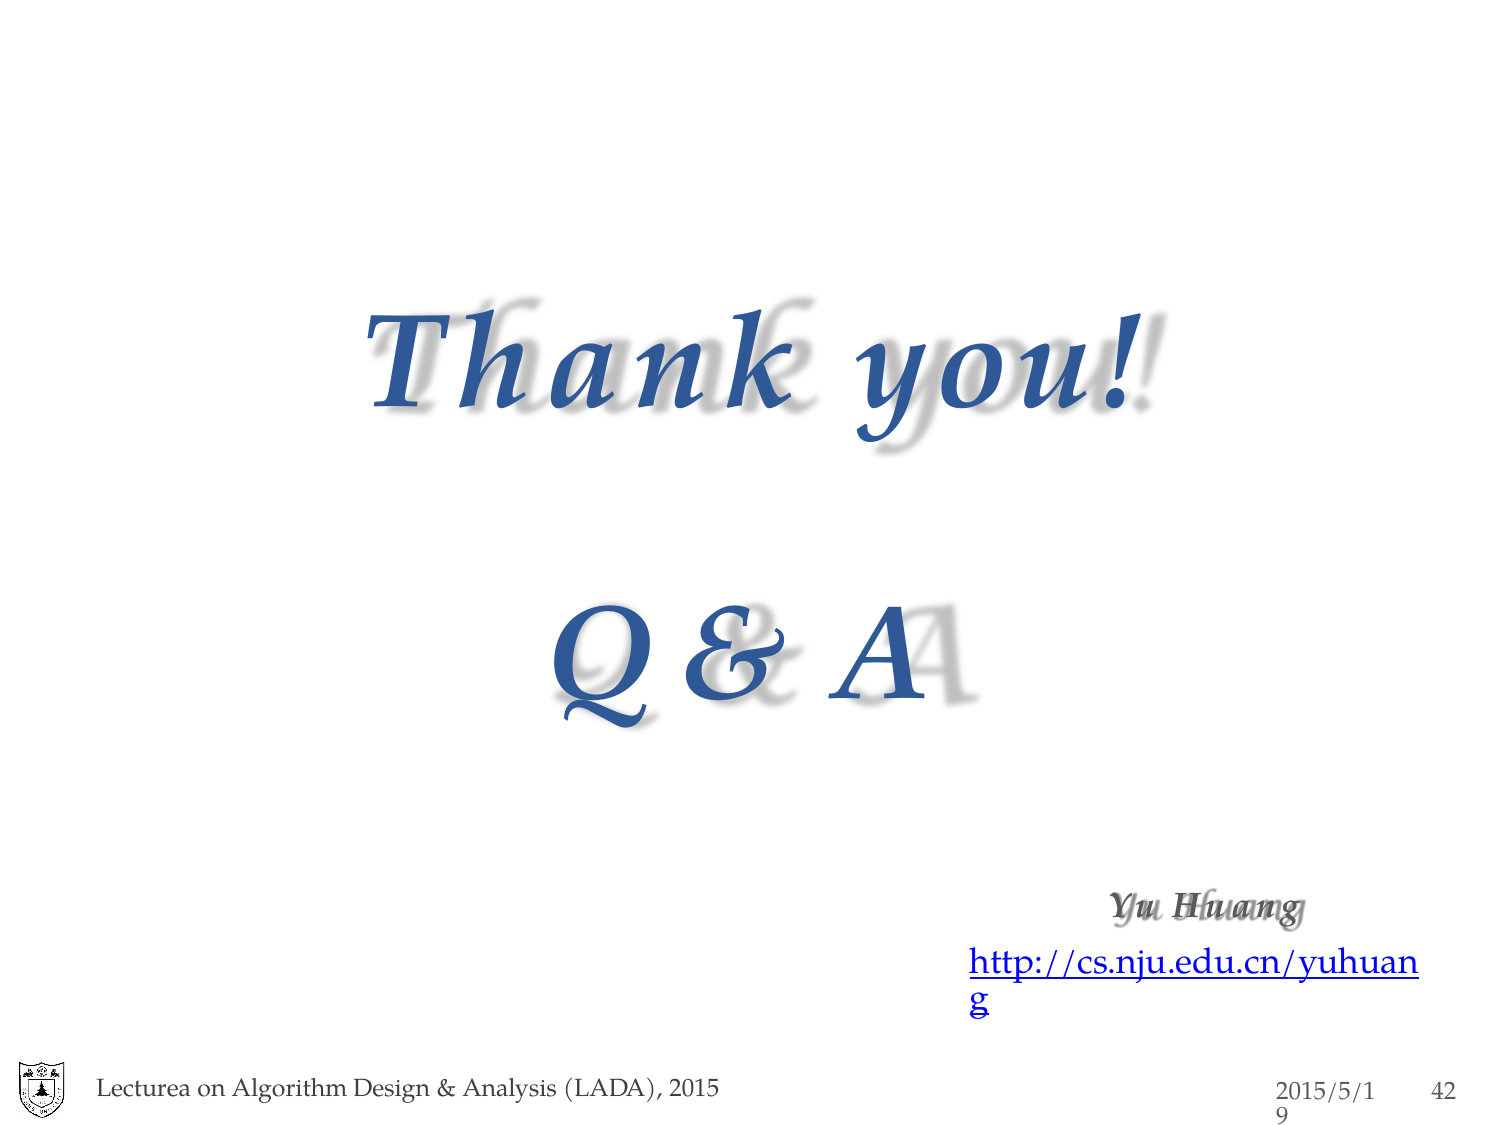

# Thank you!

Q & A
Yu Huang
http://cs.nju.edu.cn/yuhuang

Lecturea on Algorithm Design & Analysis (LADA), 2015
2015/5/19
42